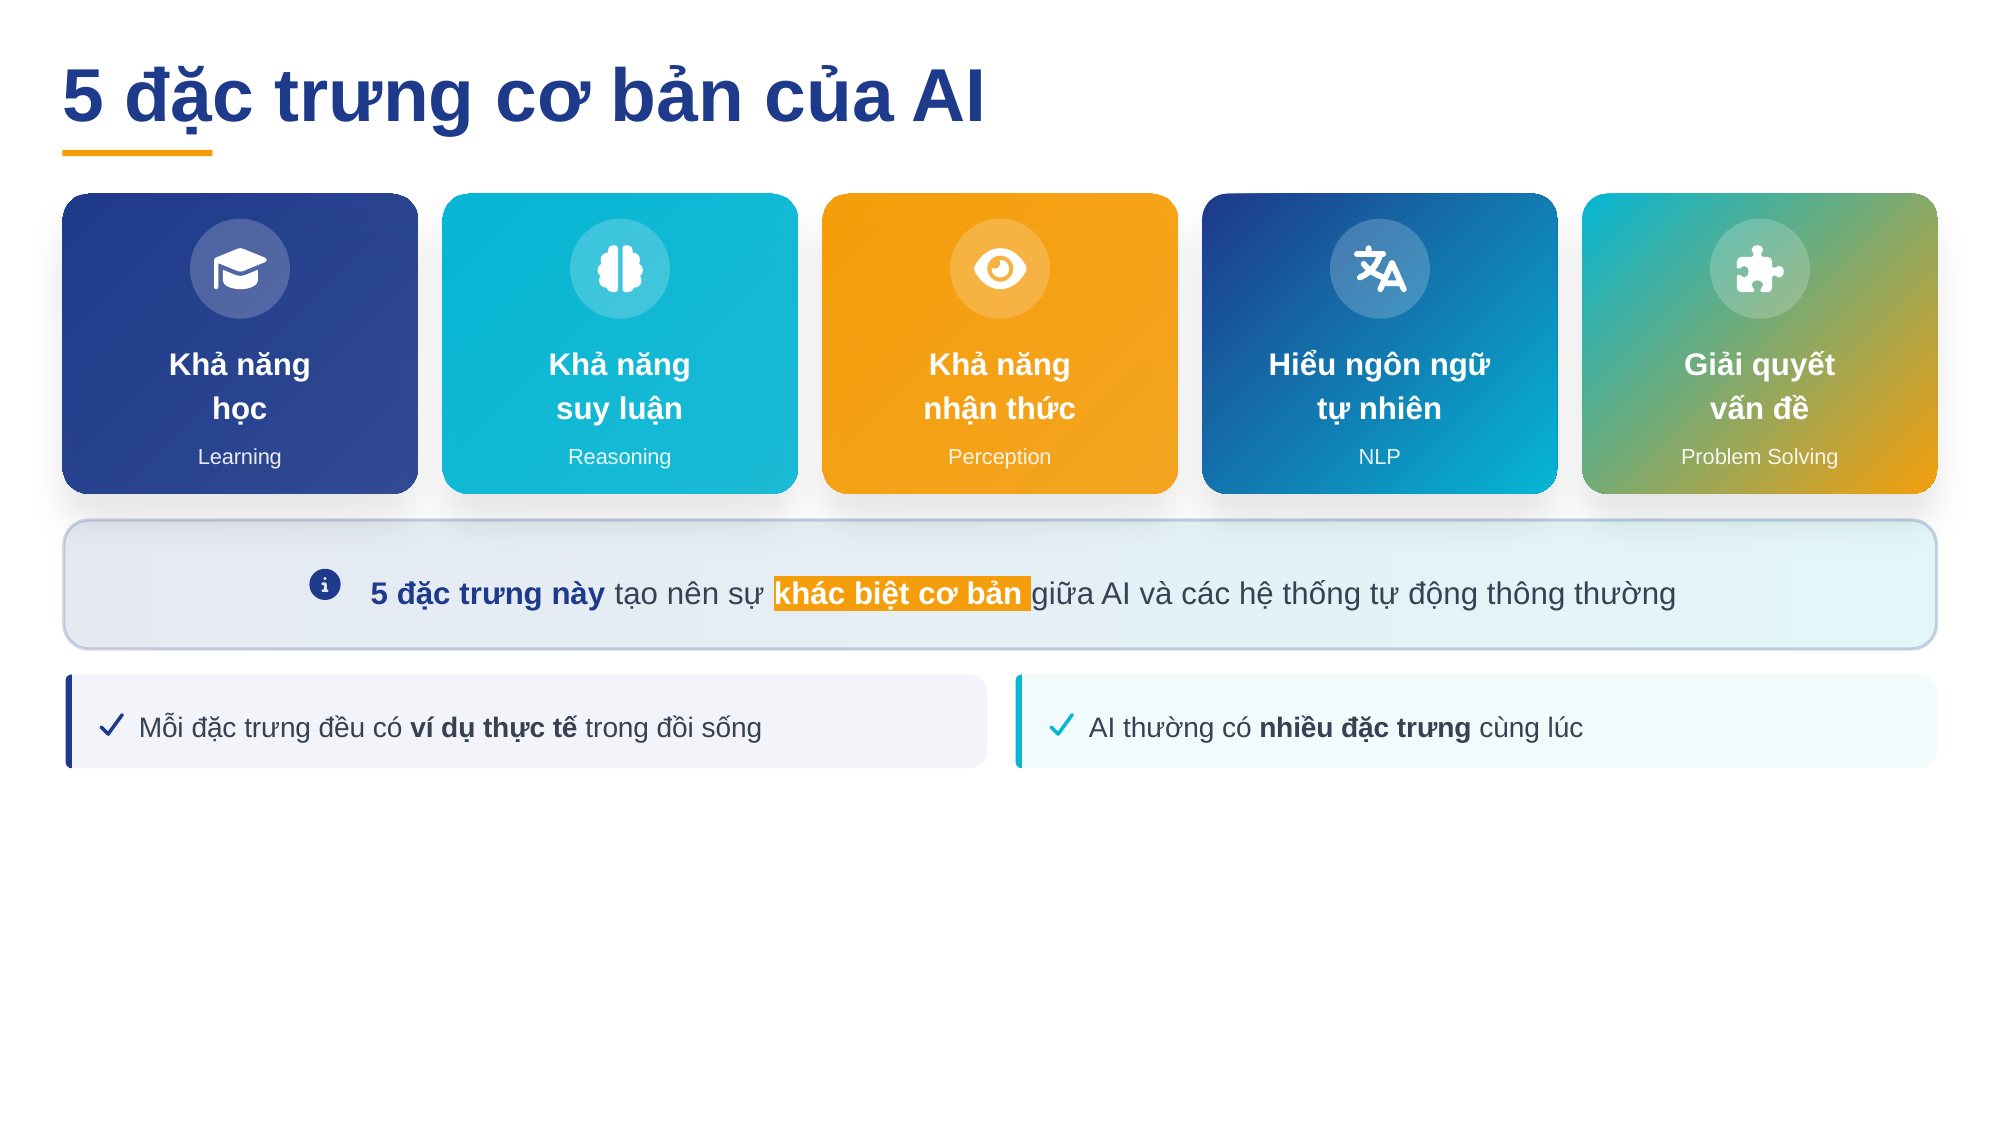

5 đặc trưng cơ bản của AI

Khả năng
học
Khả năng
suy luận
Khả năng
nhận thức
Hiểu ngôn ngữ
tự nhiên
Giải quyết
vấn đề
Learning
Reasoning
Perception
NLP
Problem Solving

5 đặc trưng này tạo nên sự khác biệt cơ bản giữa AI và các hệ thống tự động thông thường

Mỗi đặc trưng đều có ví dụ thực tế trong đồi sống
AI thường có nhiều đặc trưng cùng lúc